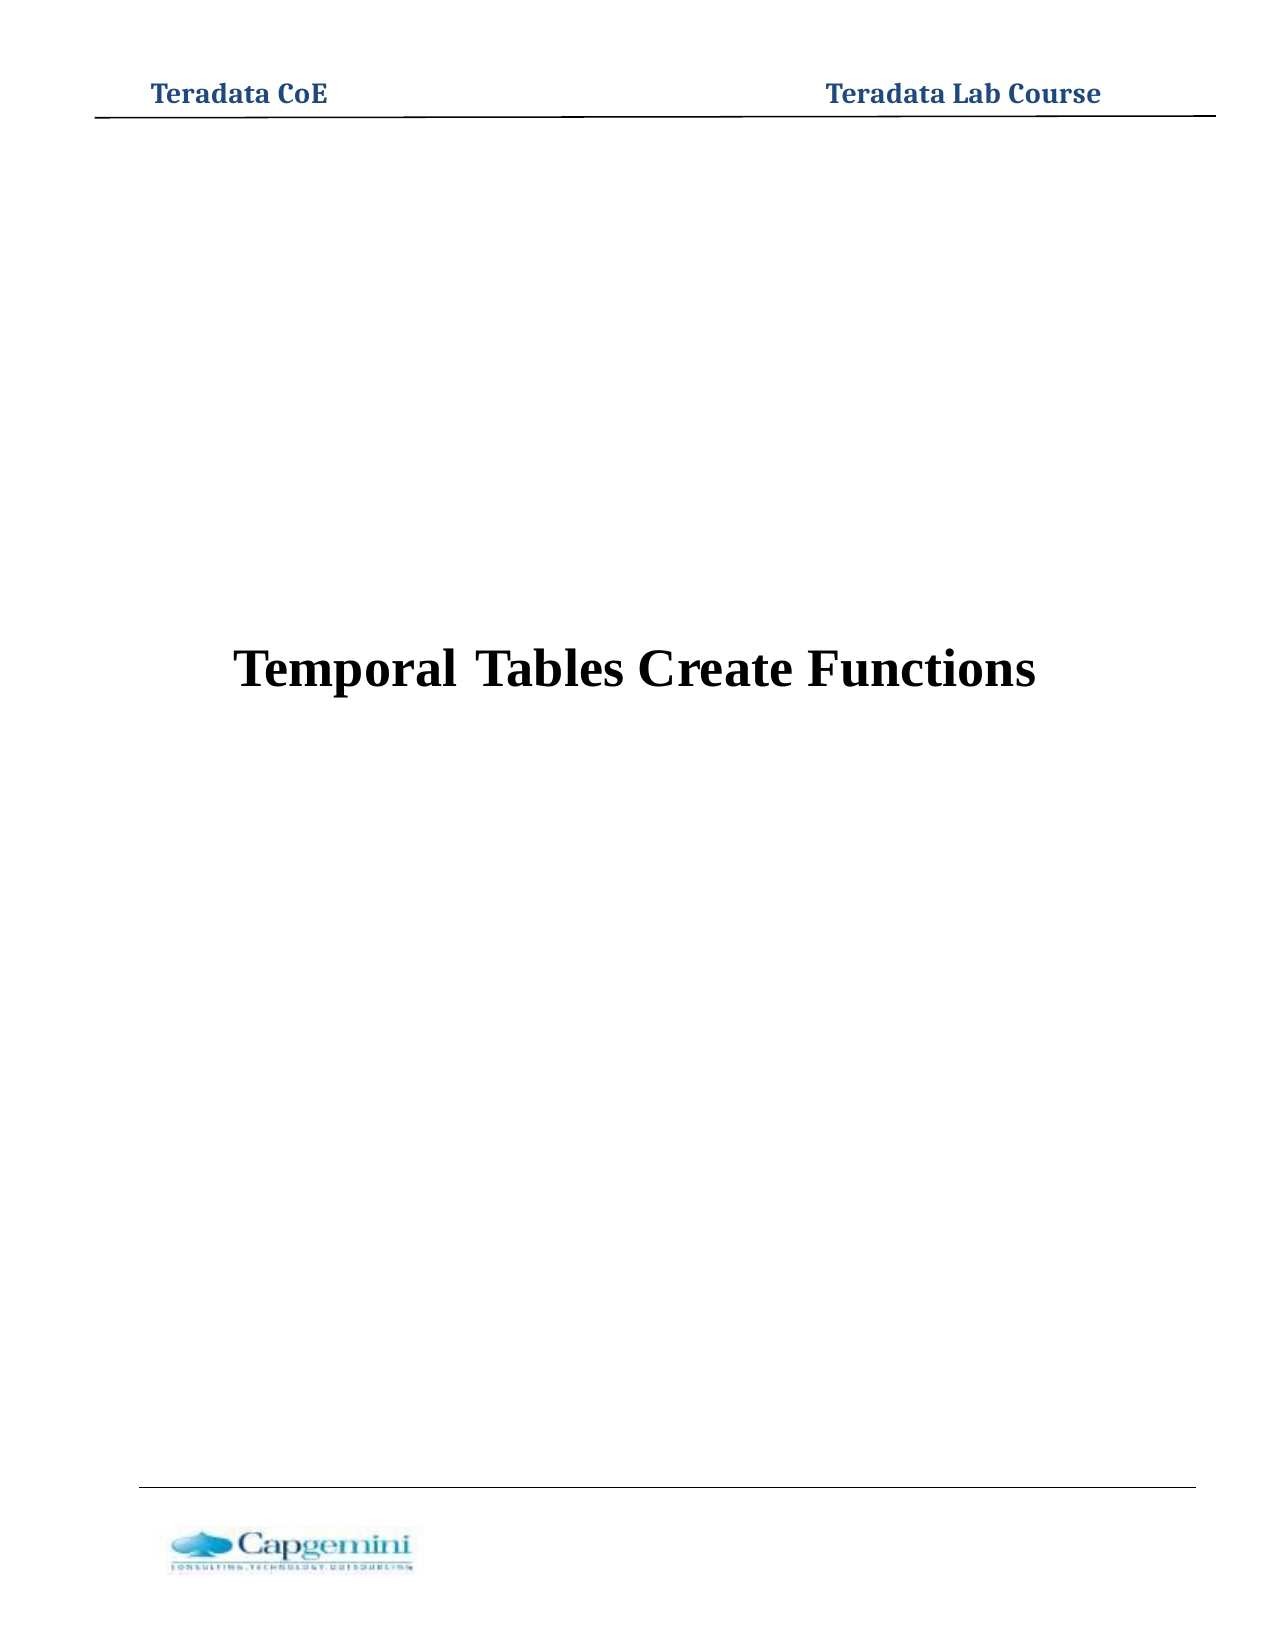

Teradata CoE
Teradata Lab Course

Temporal
Tables Create Functions